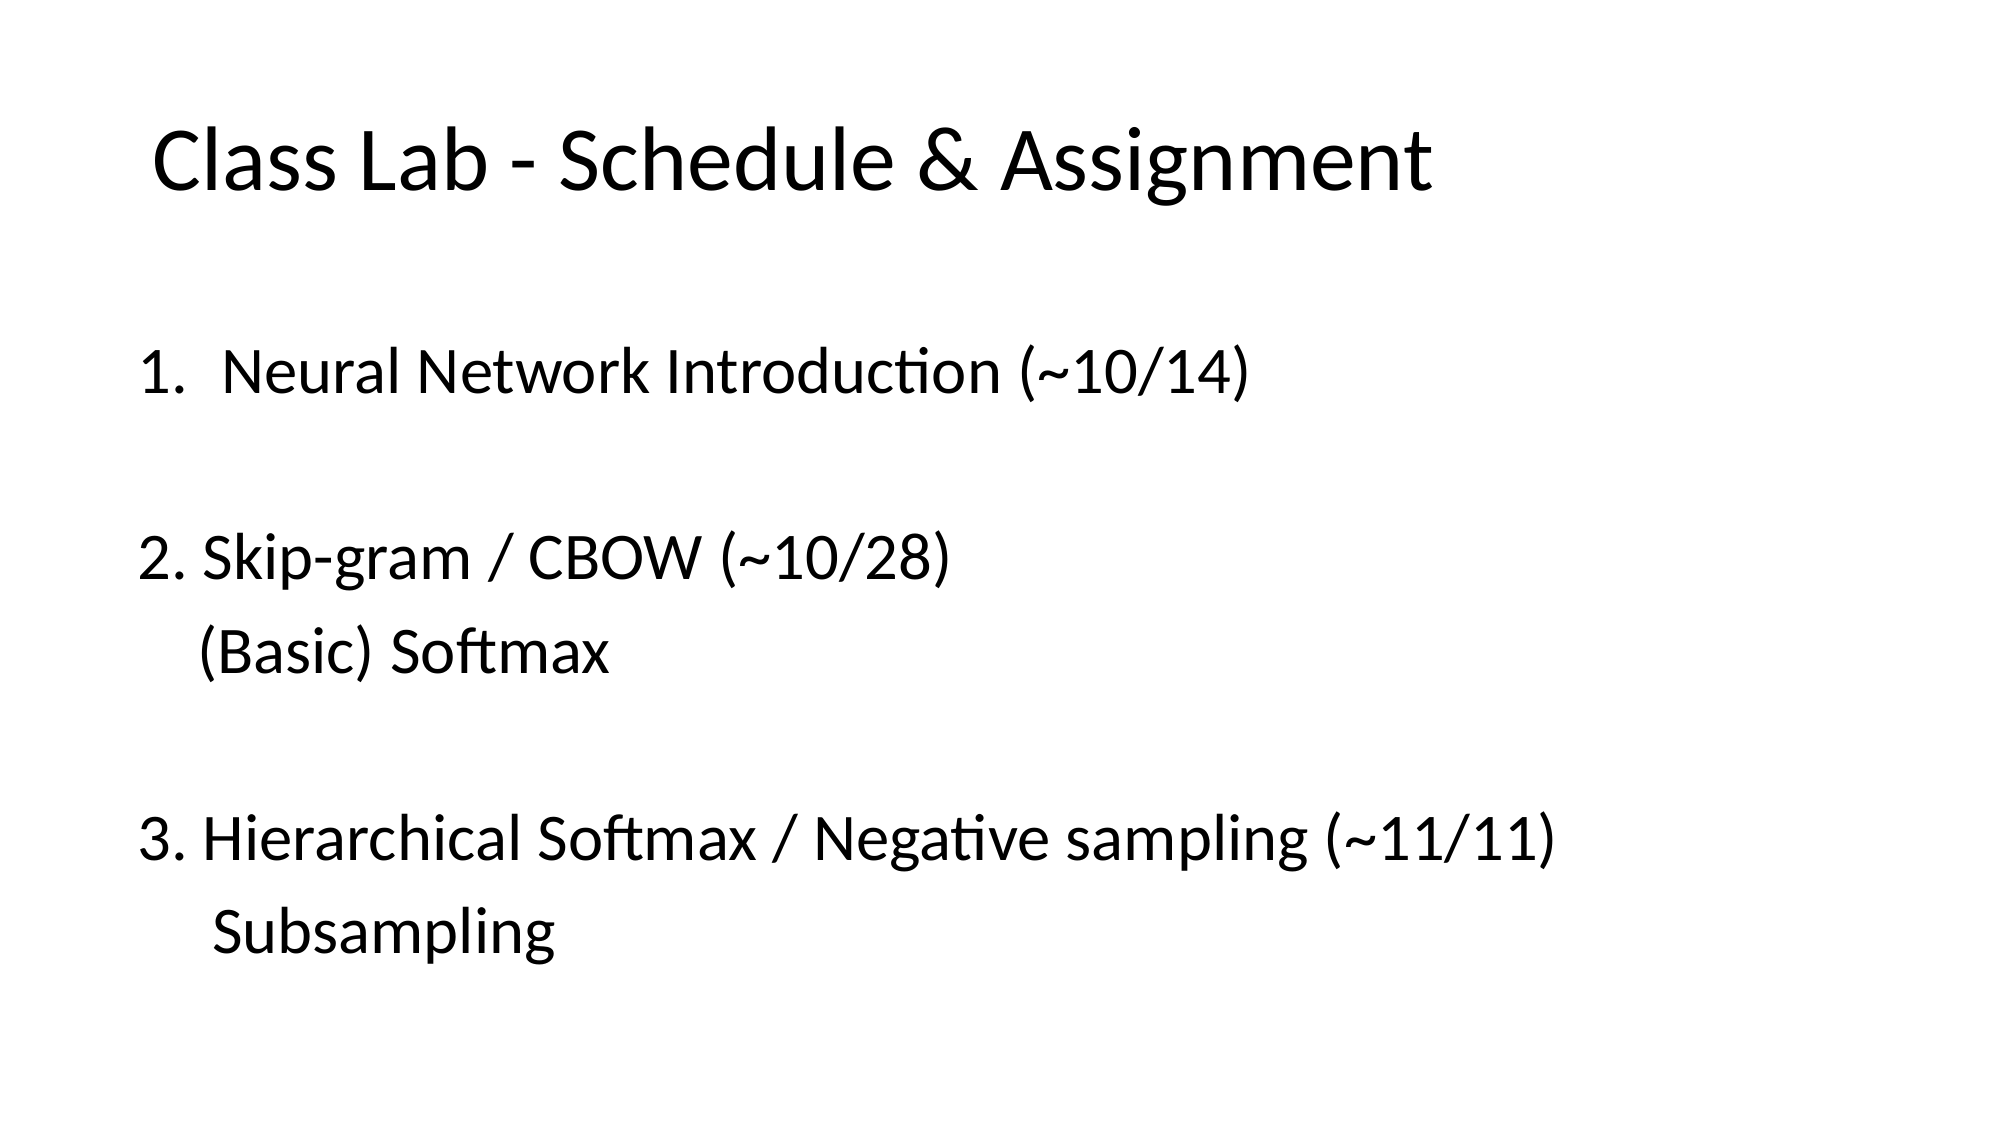

# Class Lab - Schedule & Assignment
Neural Network Introduction (~10/14)

2. Skip-gram / CBOW (~10/28)
    (Basic) Softmax

3. Hierarchical Softmax / Negative sampling (~11/11)
     Subsampling